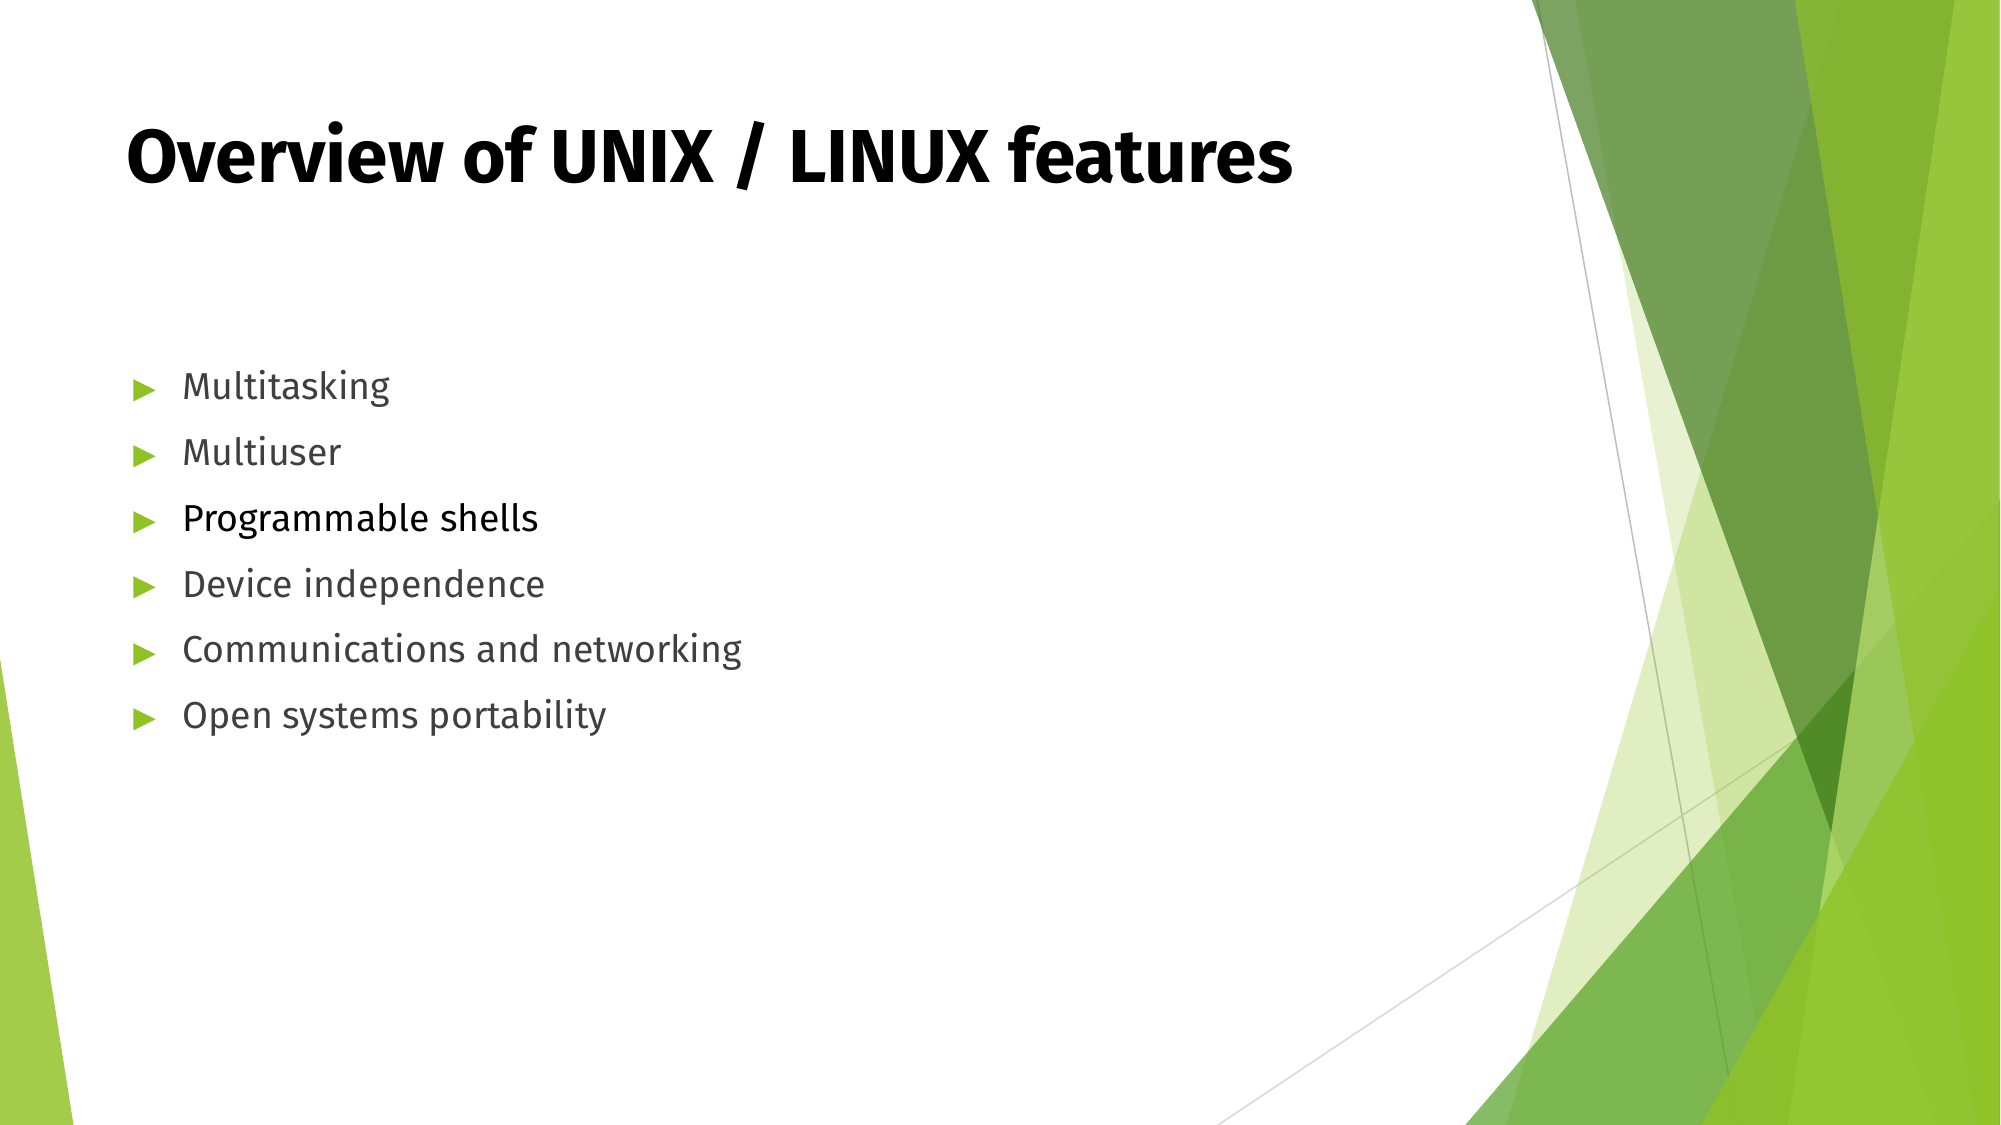

# Overview of UNIX / LINUX features
Multitasking
Multiuser
Programmable shells
Device independence
Communications and networking
Open systems portability